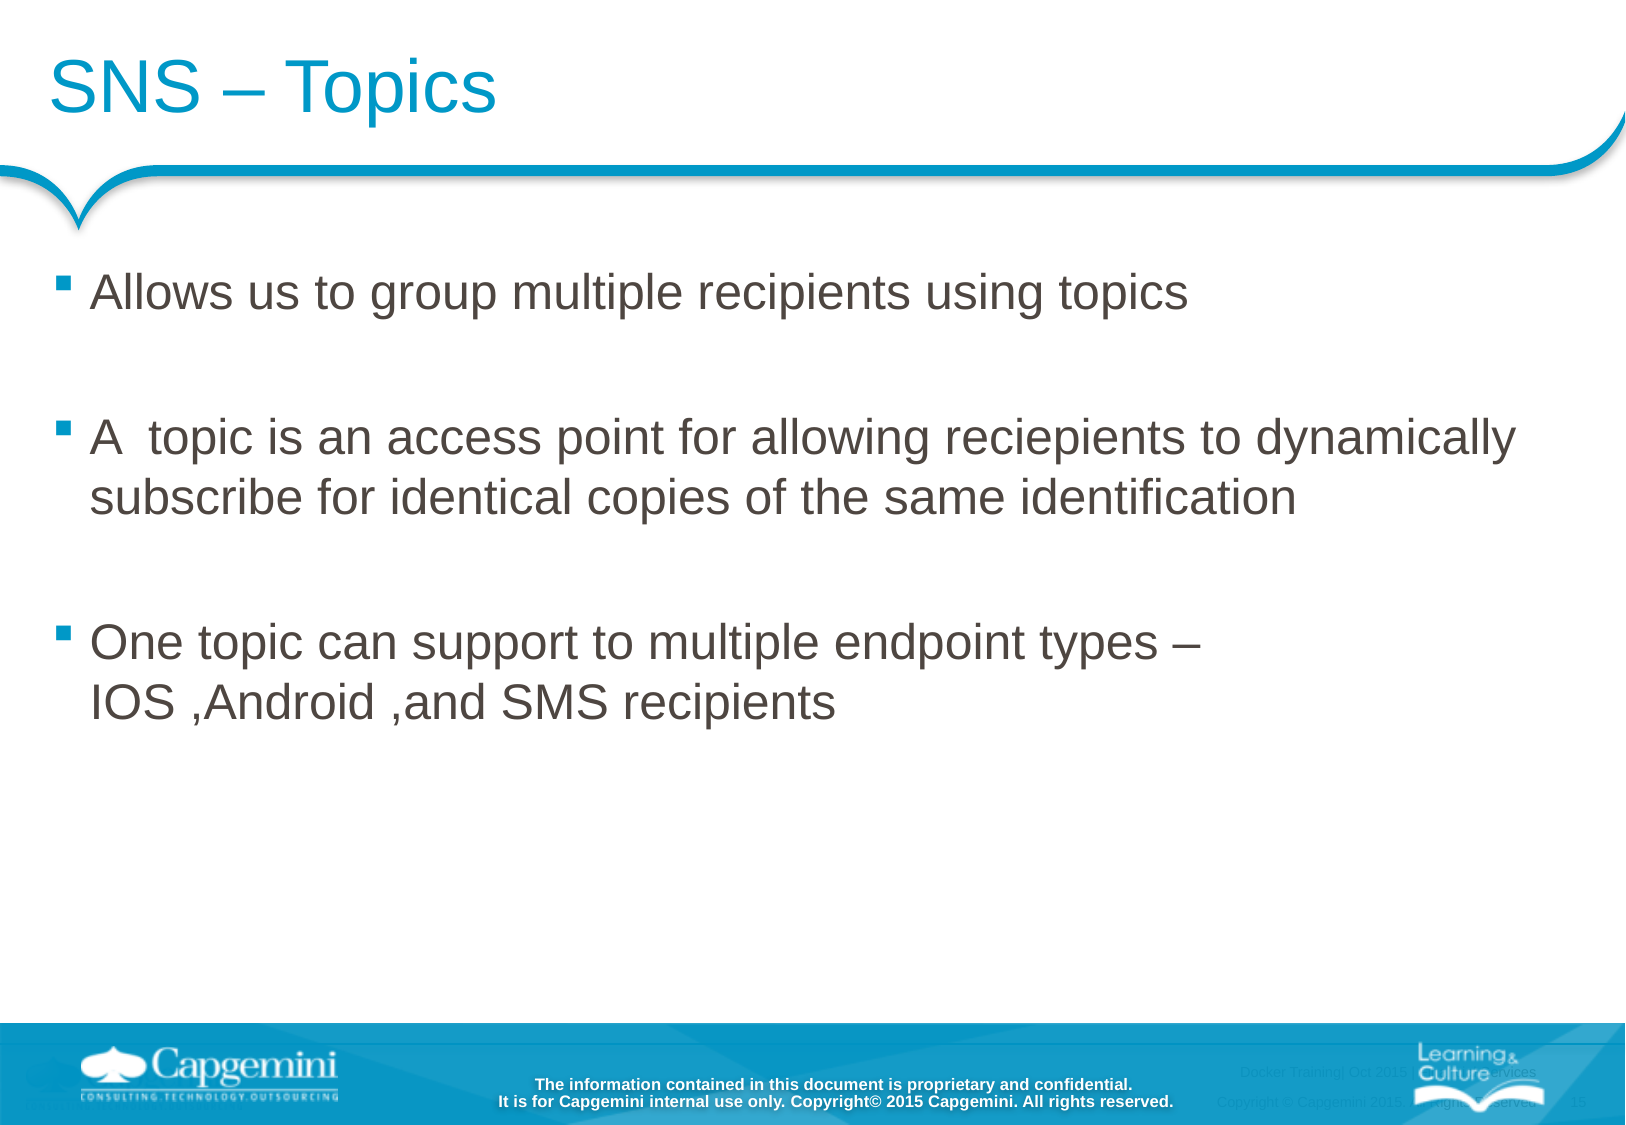

# SNS – Topics
Allows us to group multiple recipients using topics

A  topic is an access point for allowing reciepients to dynamically subscribe for identical copies of the same identification

One topic can support to multiple endpoint types – IOS ,Android ,and SMS recipients